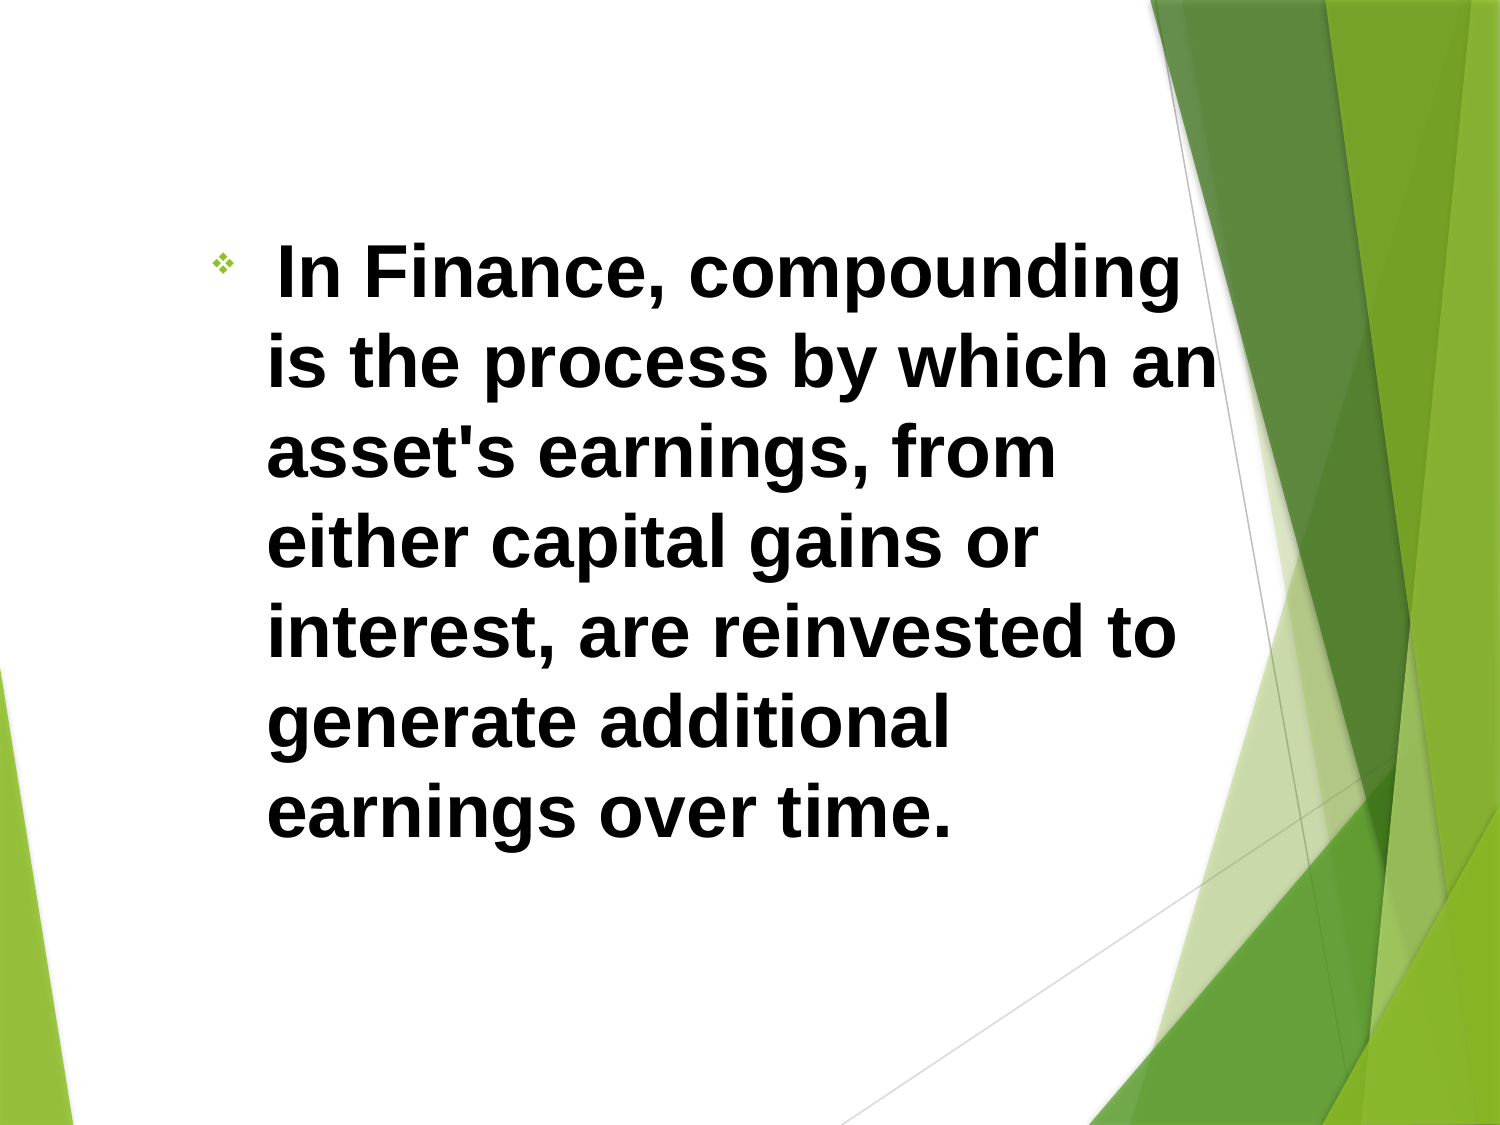

In Finance, compounding is the process by which an asset's earnings, from either capital gains or interest, are reinvested to generate additional earnings over time.